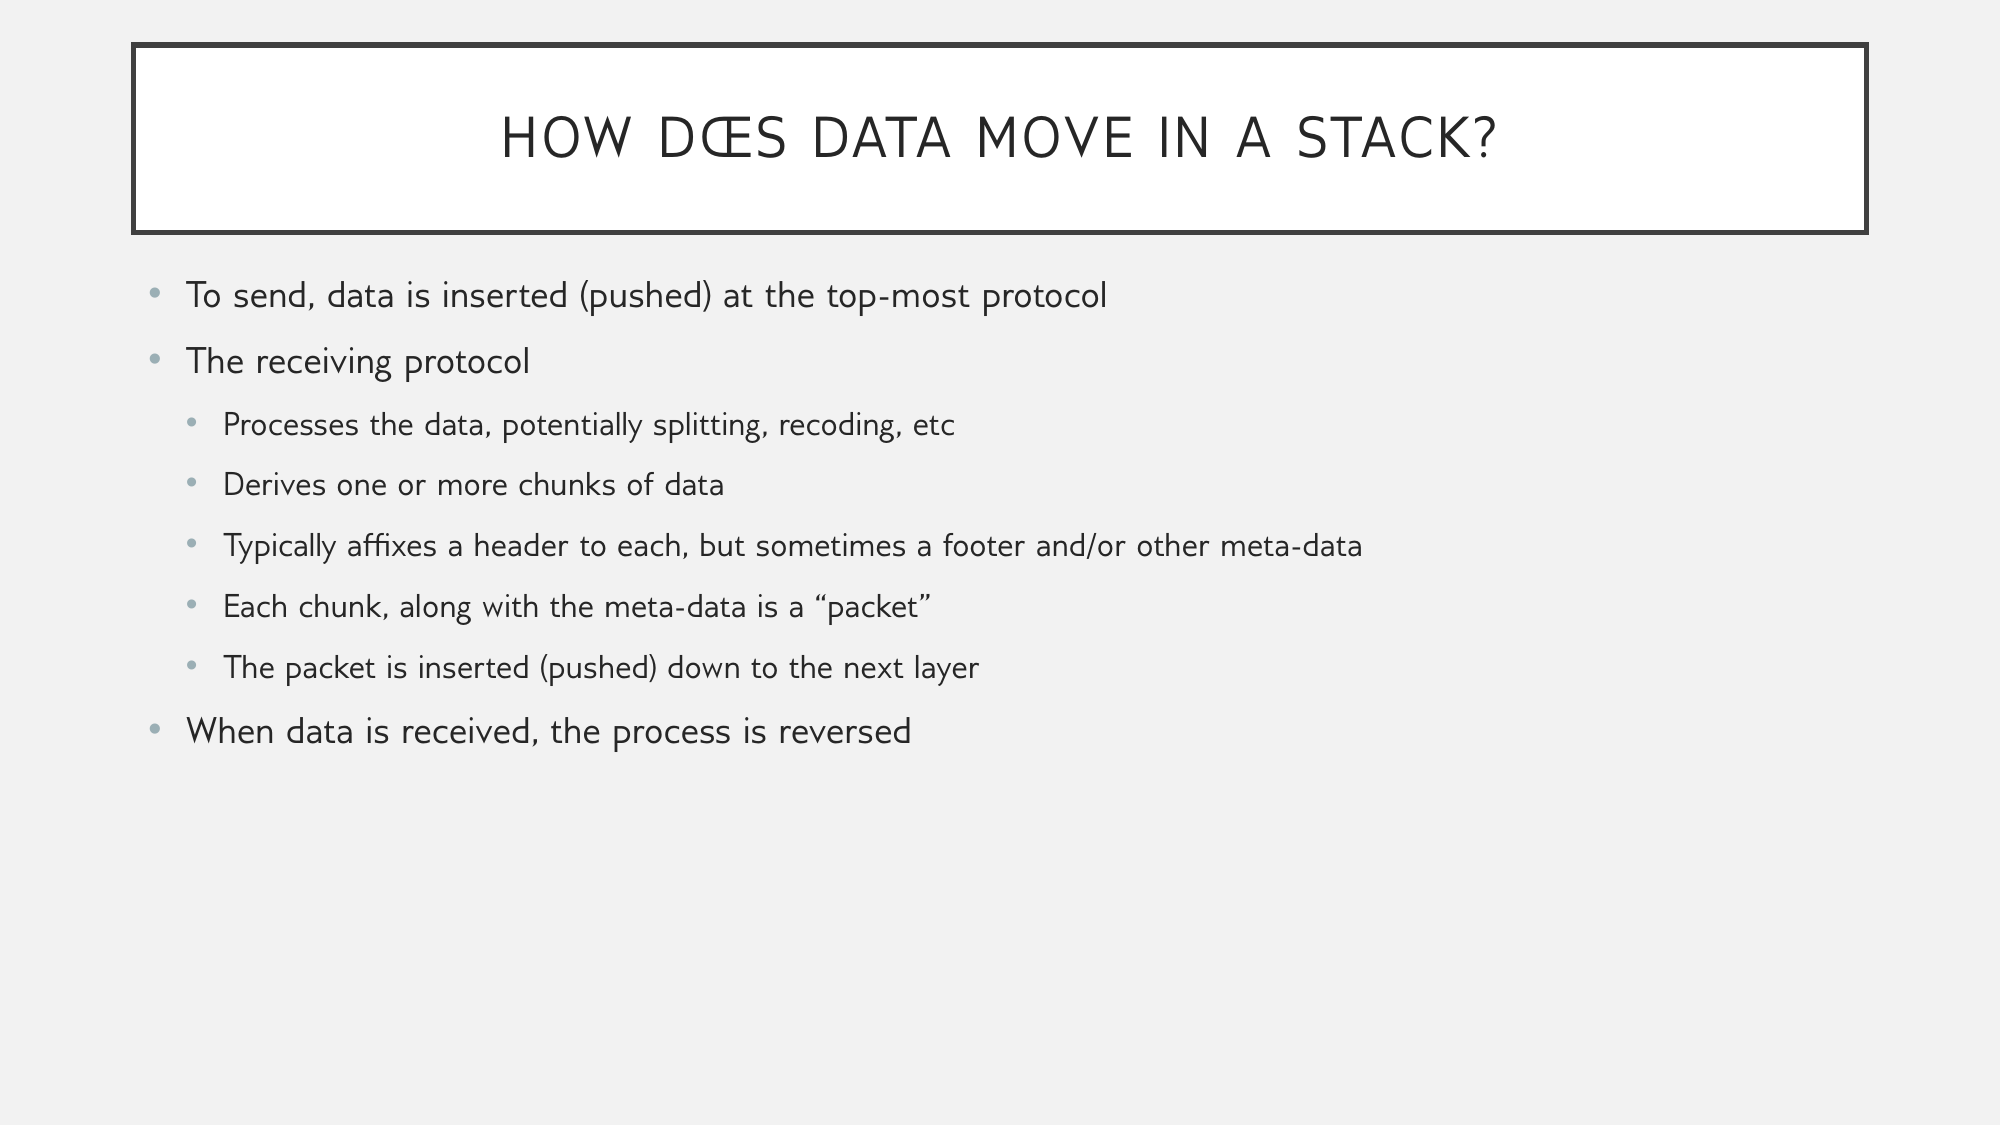

# How does Data Move in a Stack?
To send, data is inserted (pushed) at the top-most protocol
The receiving protocol
Processes the data, potentially splitting, recoding, etc
Derives one or more chunks of data
Typically affixes a header to each, but sometimes a footer and/or other meta-data
Each chunk, along with the meta-data is a “packet”
The packet is inserted (pushed) down to the next layer
When data is received, the process is reversed